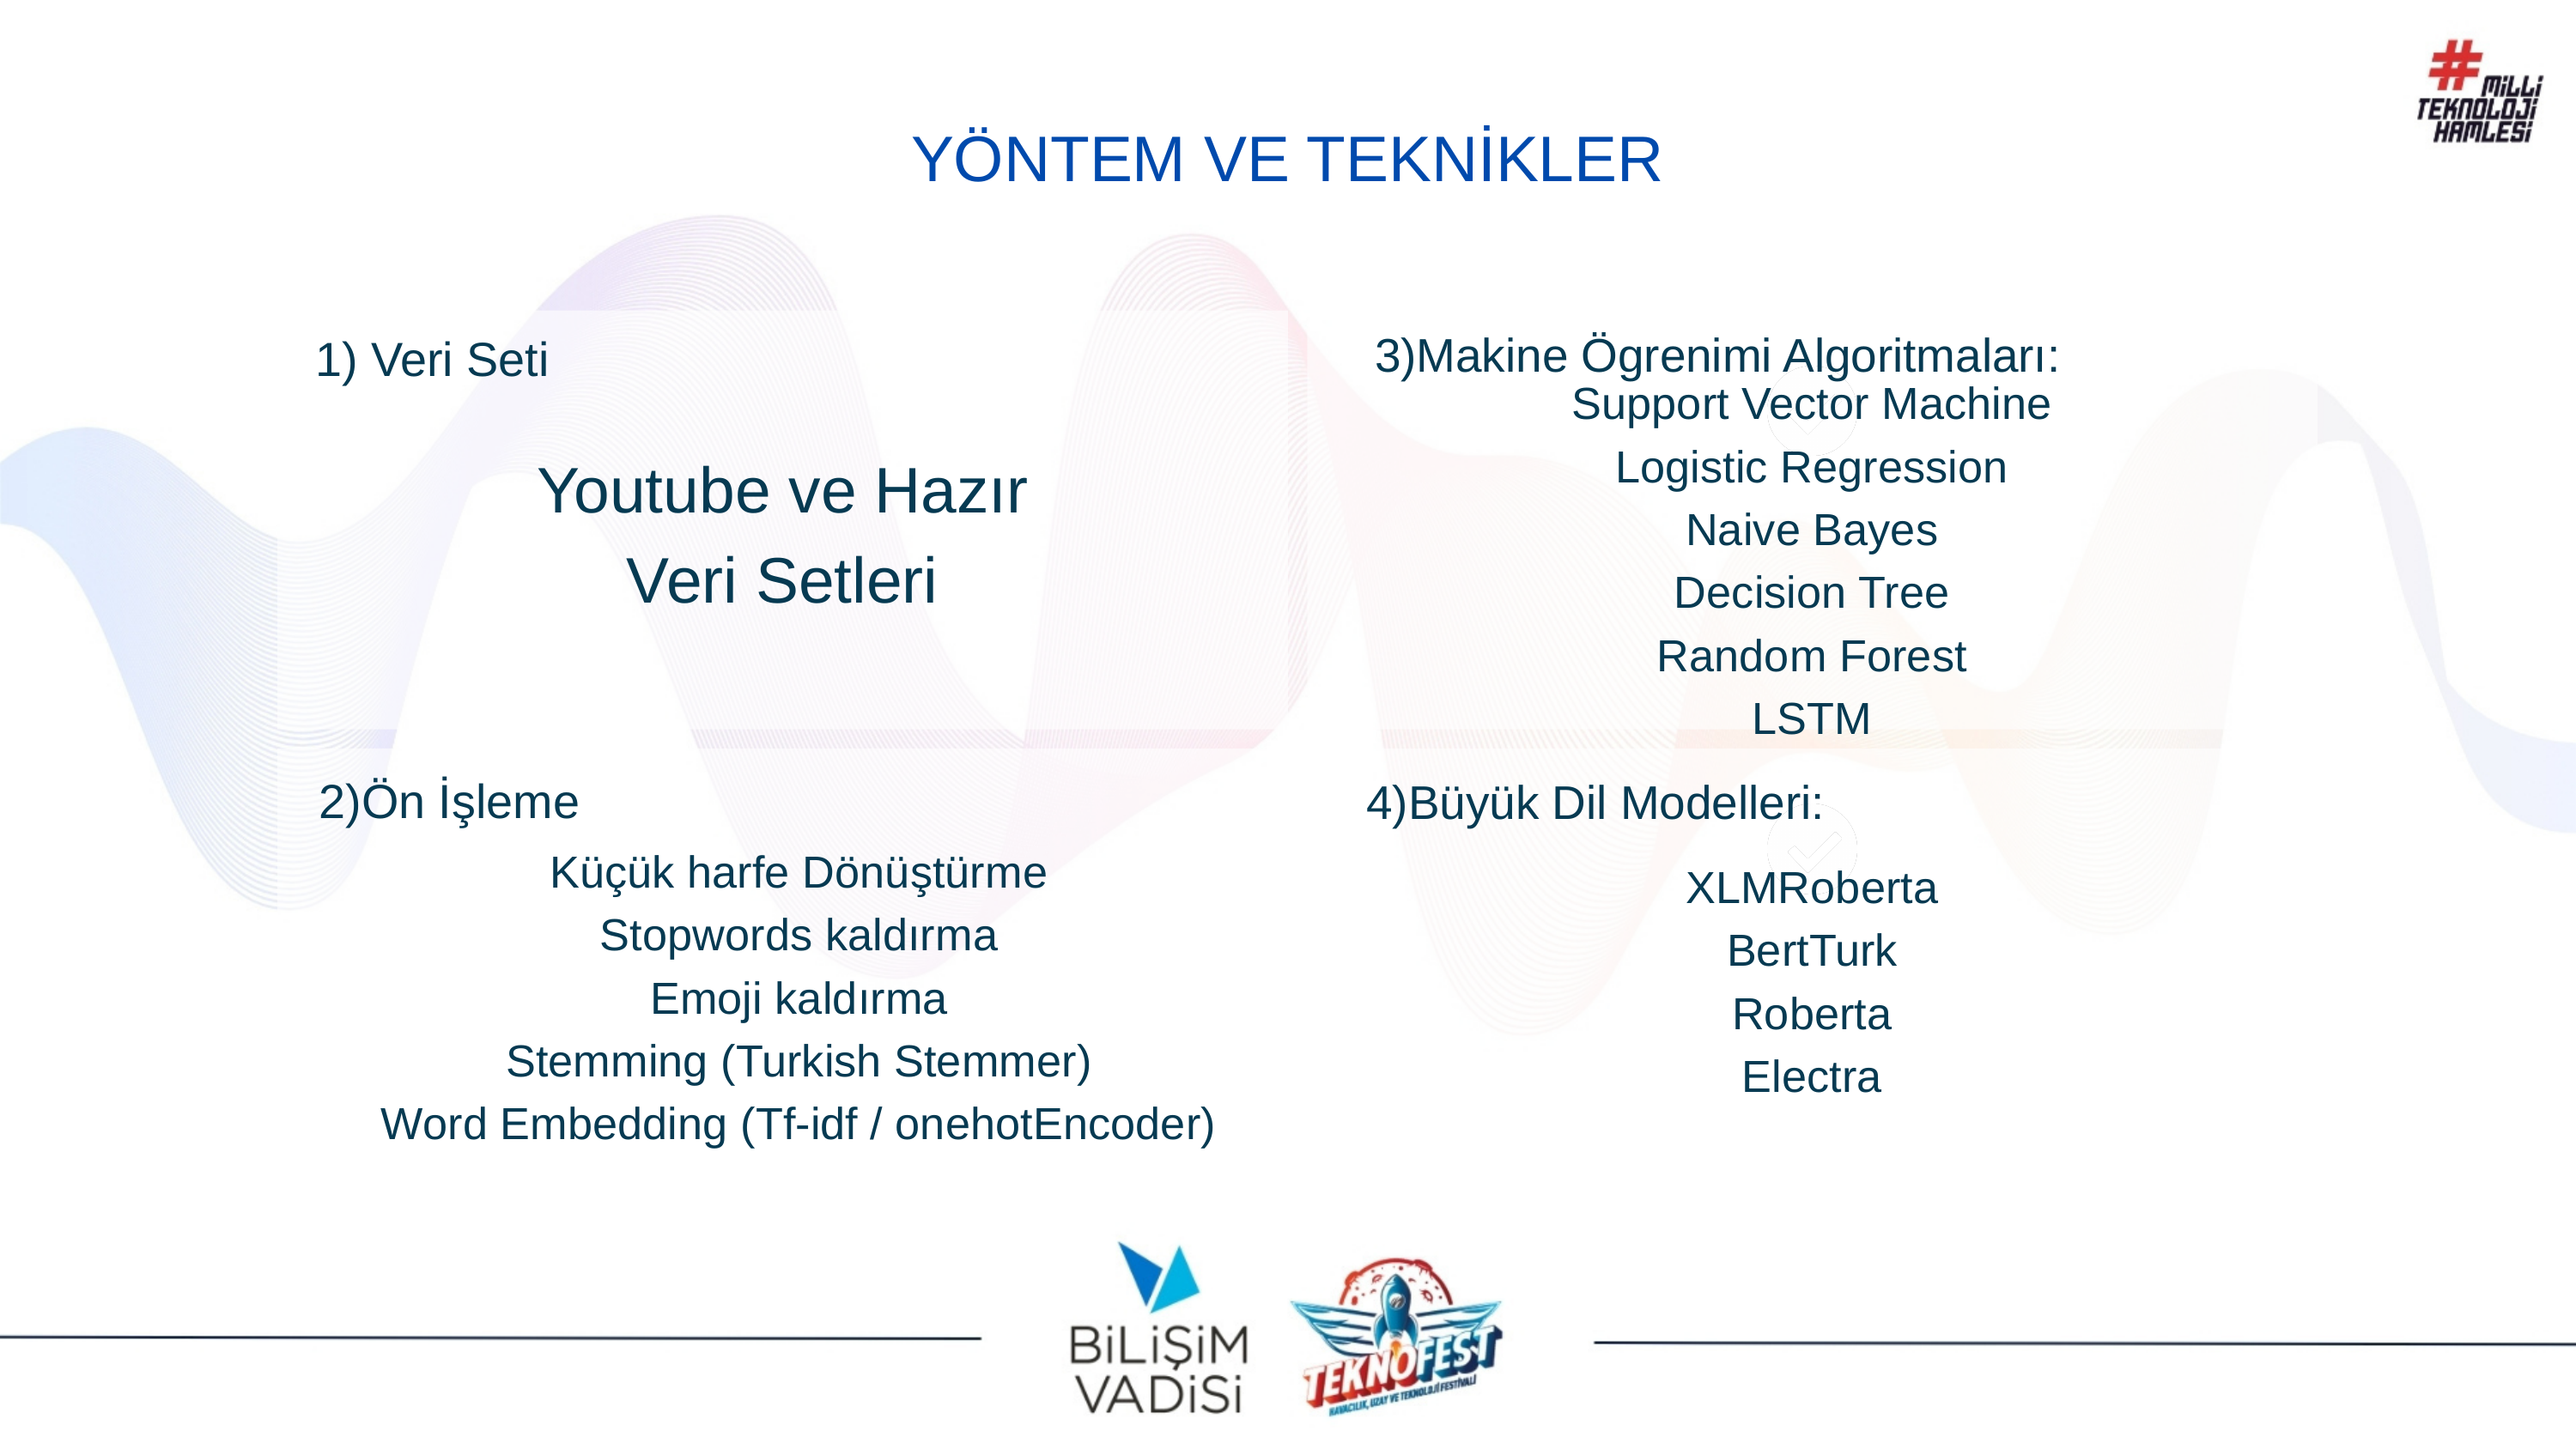

YÖNTEM VE TEKNİKLER

3)Makine Ögrenimi Algoritmaları:
1) Veri Seti
Support Vector Machine
Logistic Regression
Naive Bayes
Decision Tree
Random Forest
LSTM

Youtube ve Hazır Veri Setleri

2)Ön İşleme
4)Büyük Dil Modelleri:

Küçük harfe Dönüştürme
Stopwords kaldırma
Emoji kaldırma
Stemming (Turkish Stemmer)
Word Embedding (Tf-idf / onehotEncoder)

XLMRoberta
BertTurk
Roberta
Electra